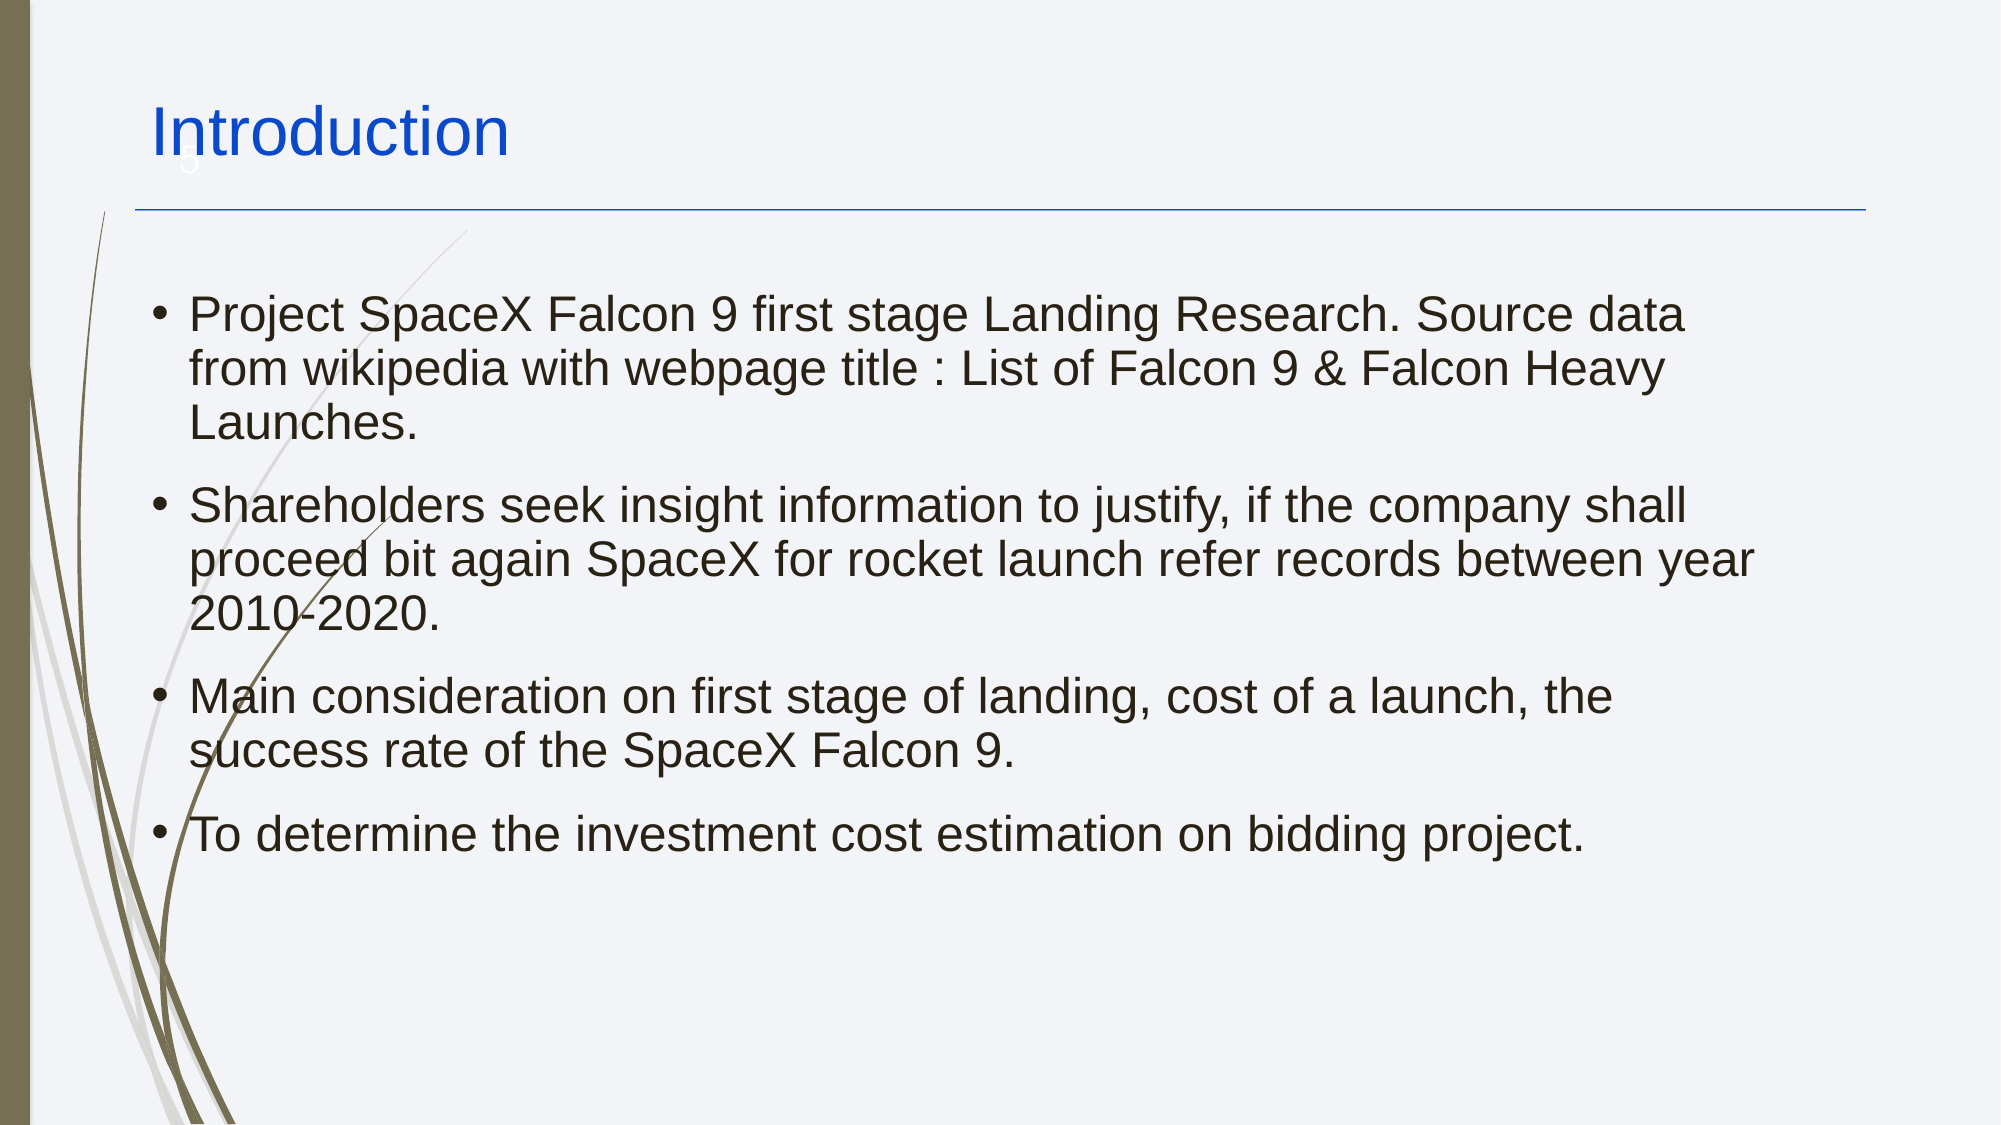

Introduction
5
Project SpaceX Falcon 9 first stage Landing Research. Source data from wikipedia with webpage title : List of Falcon 9 & Falcon Heavy Launches.
Shareholders seek insight information to justify, if the company shall proceed bit again SpaceX for rocket launch refer records between year 2010-2020.
Main consideration on first stage of landing, cost of a launch, the success rate of the SpaceX Falcon 9.
To determine the investment cost estimation on bidding project.